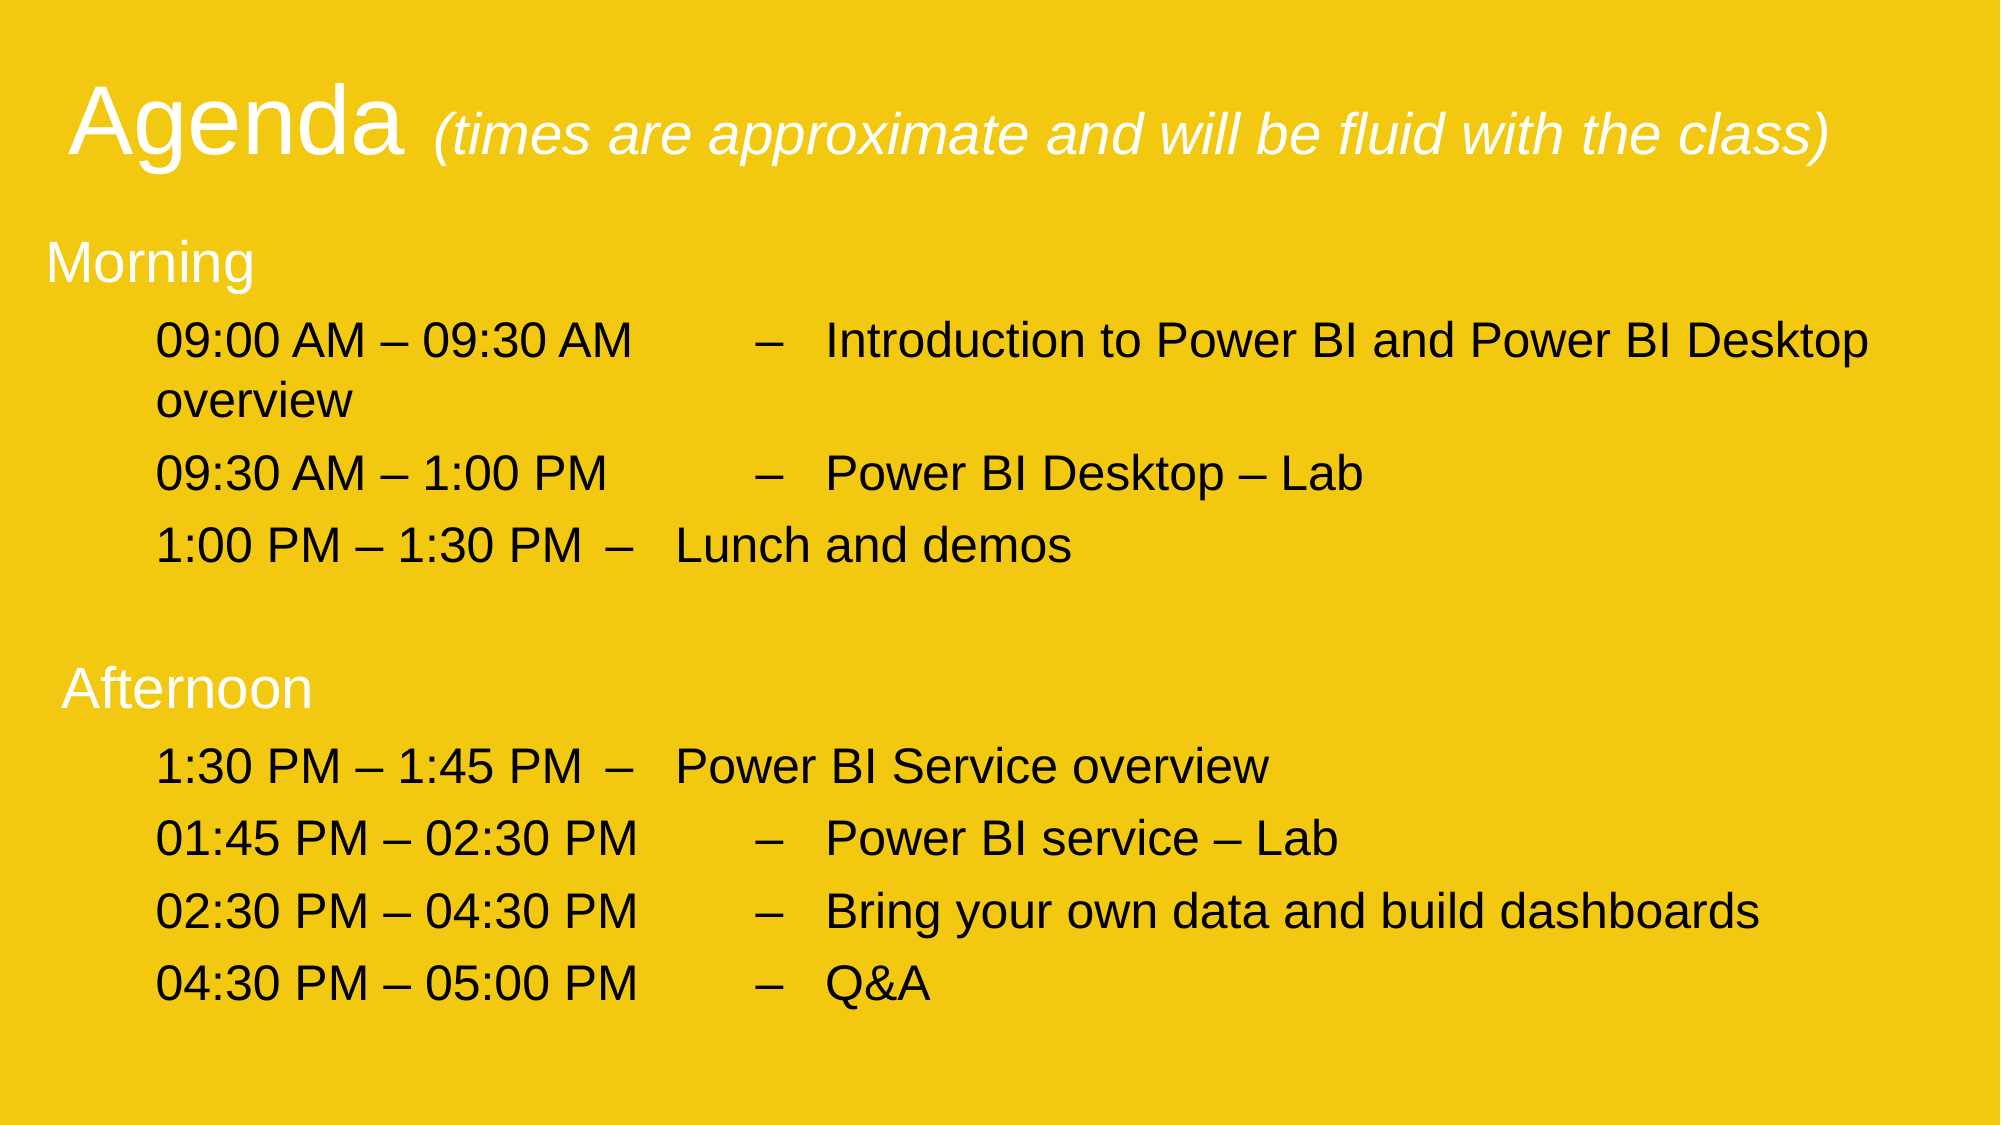

# Agenda (times are approximate and will be fluid with the class)
Morning
09:00 AM – 09:30 AM 	–   Introduction to Power BI and Power BI Desktop overview
09:30 AM – 1:00 PM 	–   Power BI Desktop – Lab
1:00 PM – 1:30 PM 	–   Lunch and demos

 Afternoon
1:30 PM – 1:45 PM 	–   Power BI Service overview
01:45 PM – 02:30 PM 	–   Power BI service – Lab
02:30 PM – 04:30 PM 	–   Bring your own data and build dashboards
04:30 PM – 05:00 PM	–   Q&A